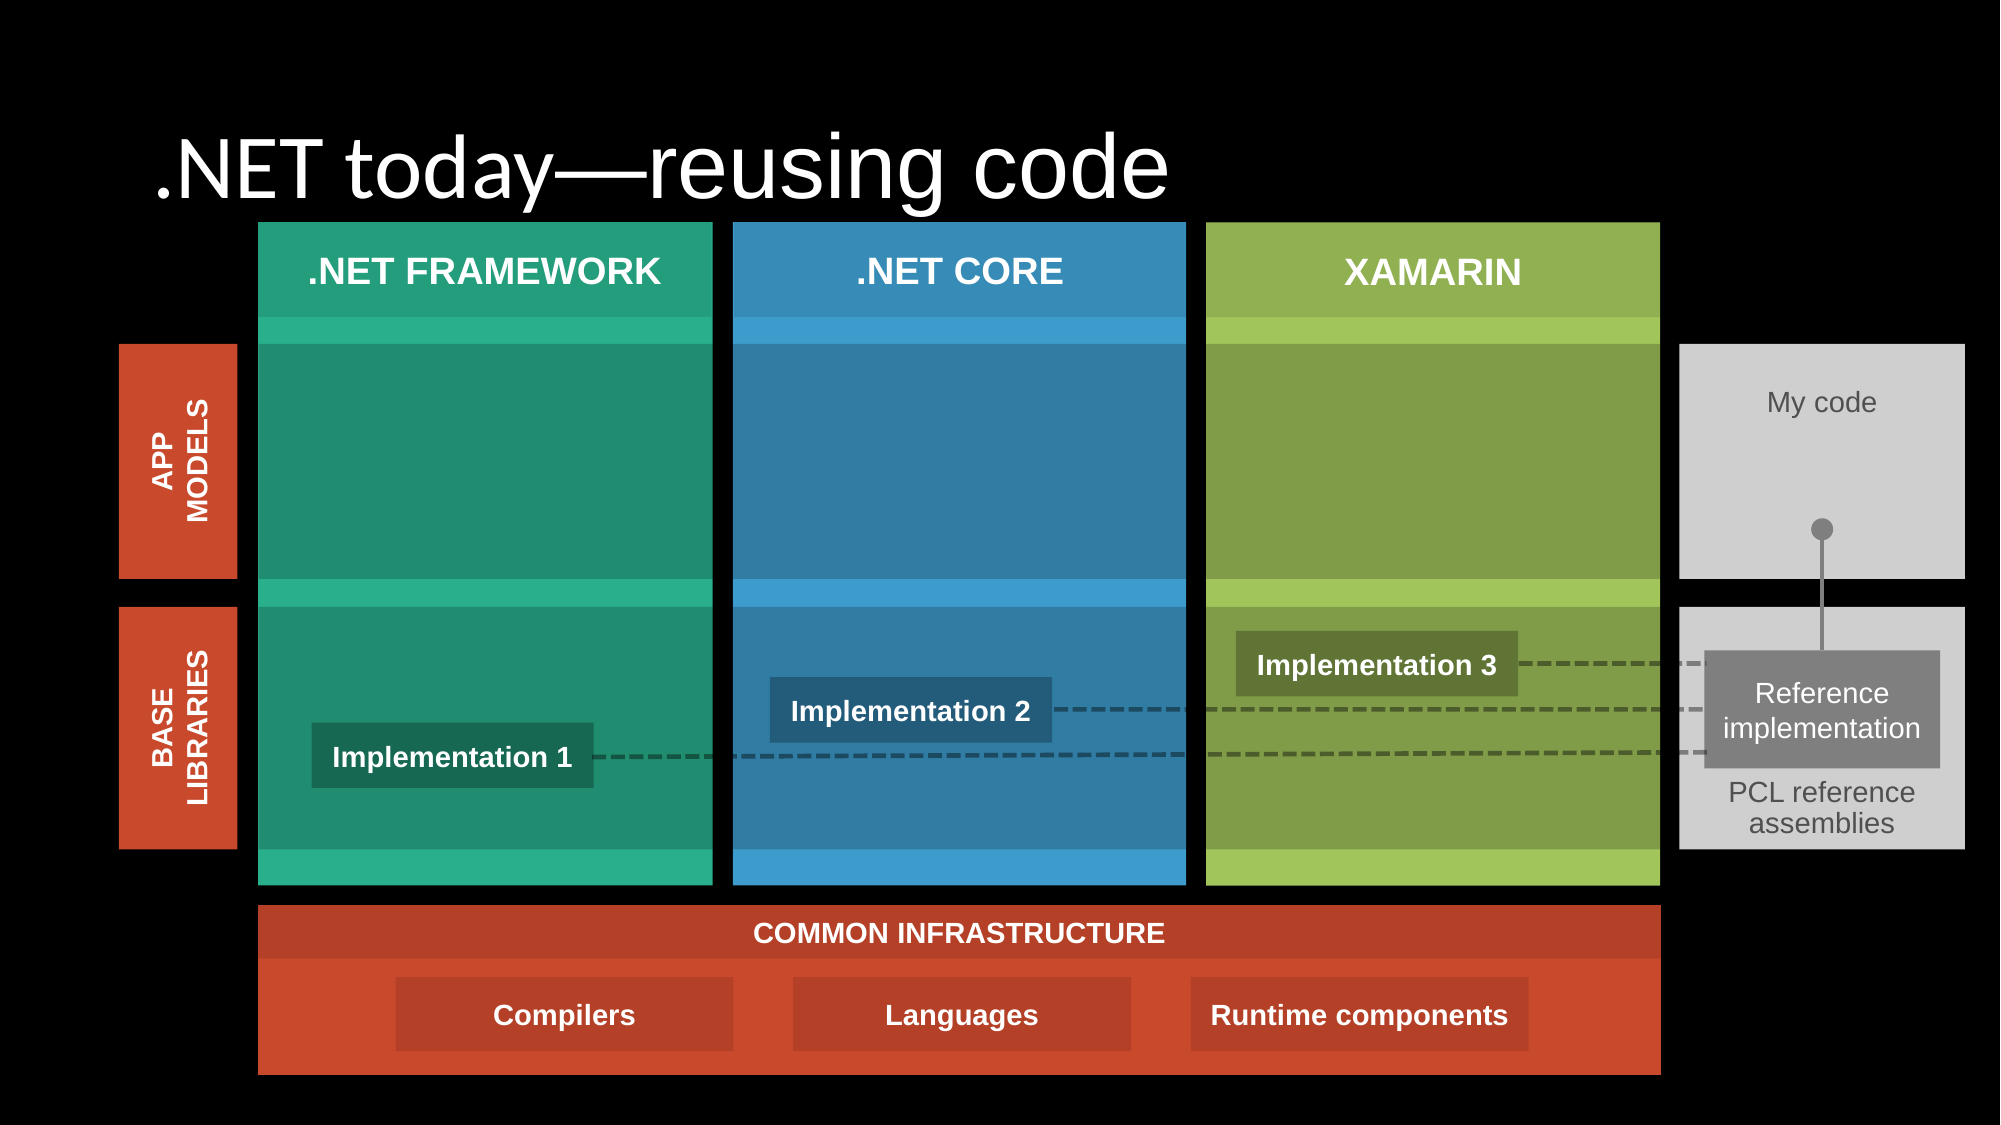

# .NET today—reusing code

.NET FRAMEWORK

.NET CORE

XAMARIN
APP
MODELS

My code

BASE
LIBRARIES

Implementation 3
Reference implementation
Implementation 2
Implementation 1
PCL reference assemblies
COMMON INFRASTRUCTURE

Compilers
Languages
Runtime components